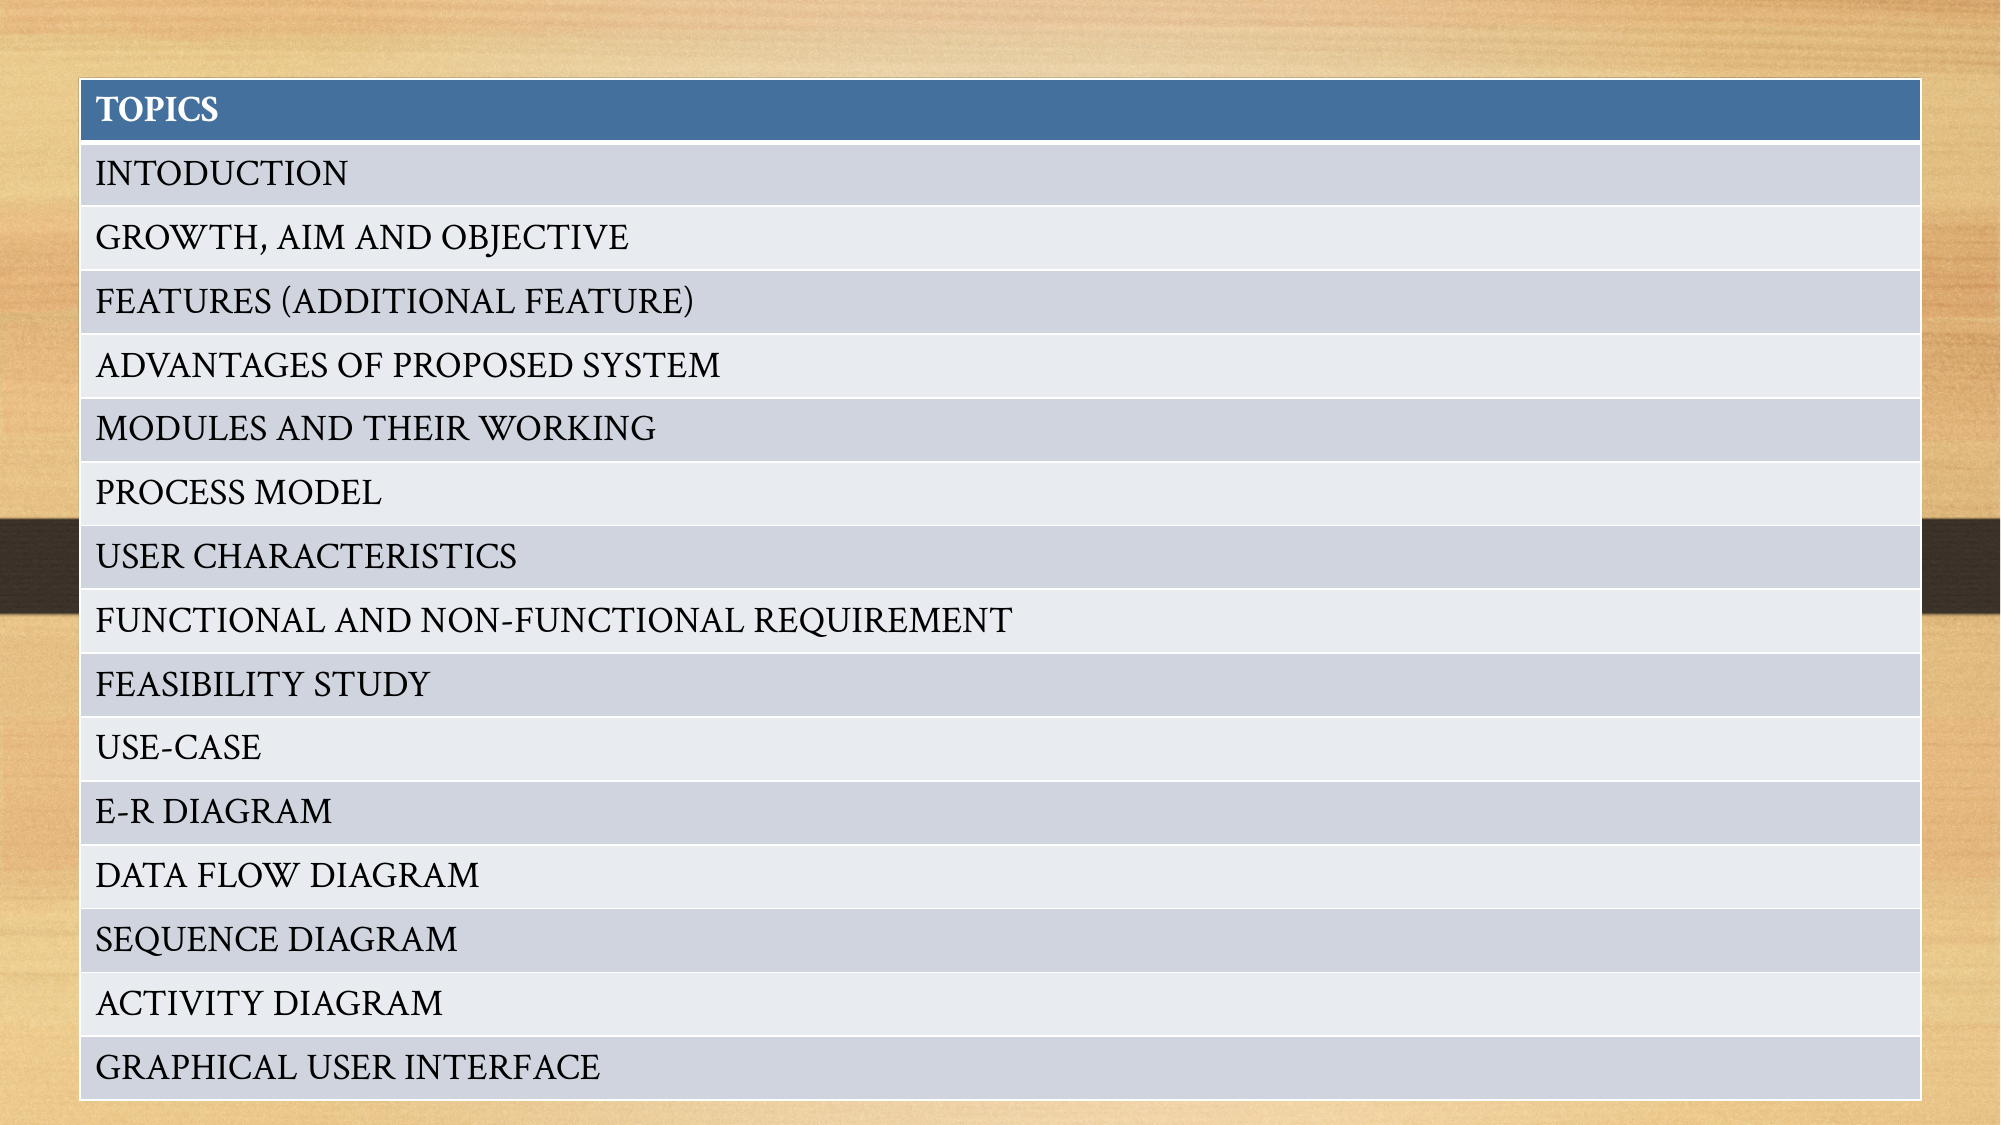

| TOPICS |
| --- |
| INTODUCTION |
| GROWTH, AIM AND OBJECTIVE |
| FEATURES (ADDITIONAL FEATURE) |
| ADVANTAGES OF PROPOSED SYSTEM |
| MODULES AND THEIR WORKING |
| PROCESS MODEL |
| USER CHARACTERISTICS |
| FUNCTIONAL AND NON-FUNCTIONAL REQUIREMENT |
| FEASIBILITY STUDY |
| USE-CASE |
| E-R DIAGRAM |
| DATA FLOW DIAGRAM |
| SEQUENCE DIAGRAM |
| ACTIVITY DIAGRAM |
| GRAPHICAL USER INTERFACE |